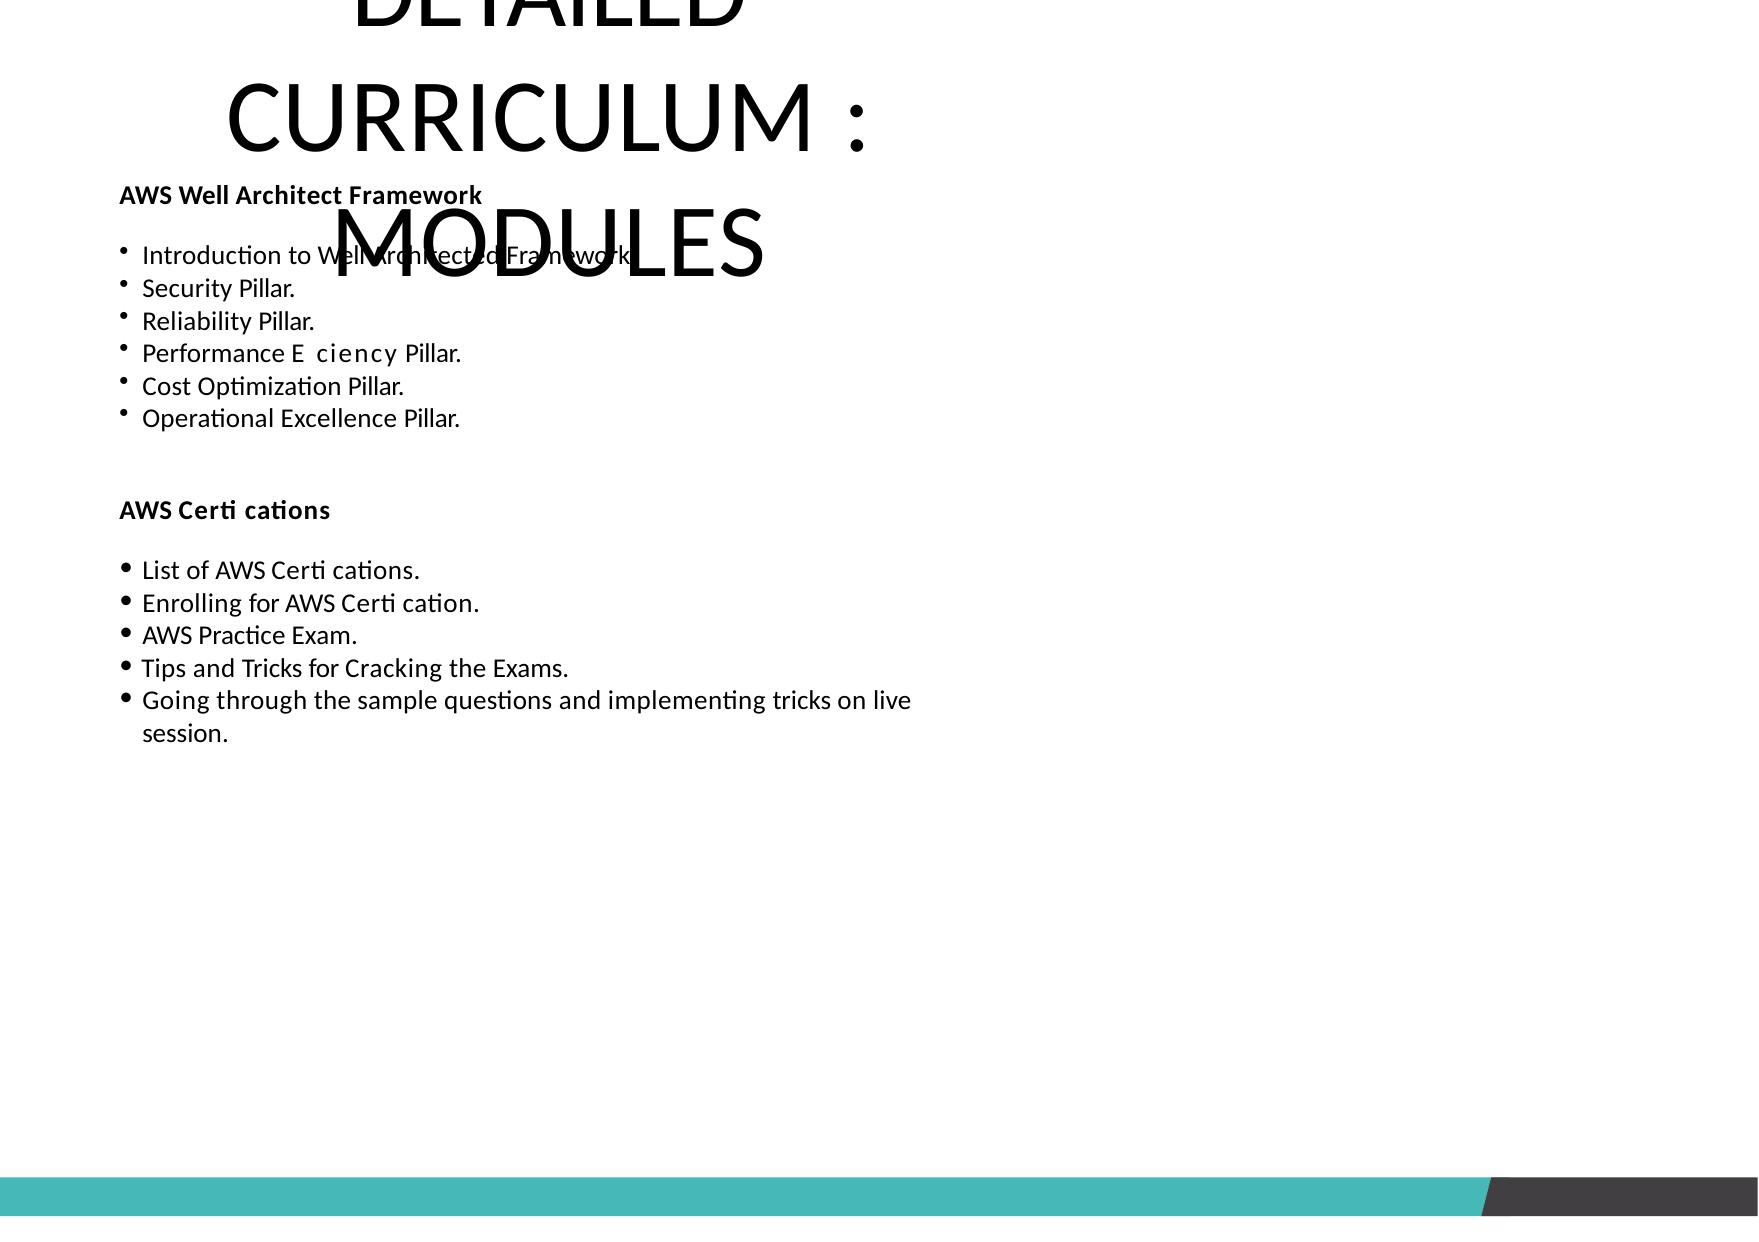

# DETAILED CURRICULUM : MODULES
AWS Well Architect Framework

Introduction to Well Architected Framework.
Security Pillar.
Reliability Pillar.
Performance E ciency Pillar.
Cost Optimization Pillar.
Operational Excellence Pillar.

AWS Certi cations

List of AWS Certi cations.
Enrolling for AWS Certi cation.
AWS Practice Exam.
Tips and Tricks for Cracking the Exams.
Going through the sample questions and implementing tricks on live session.